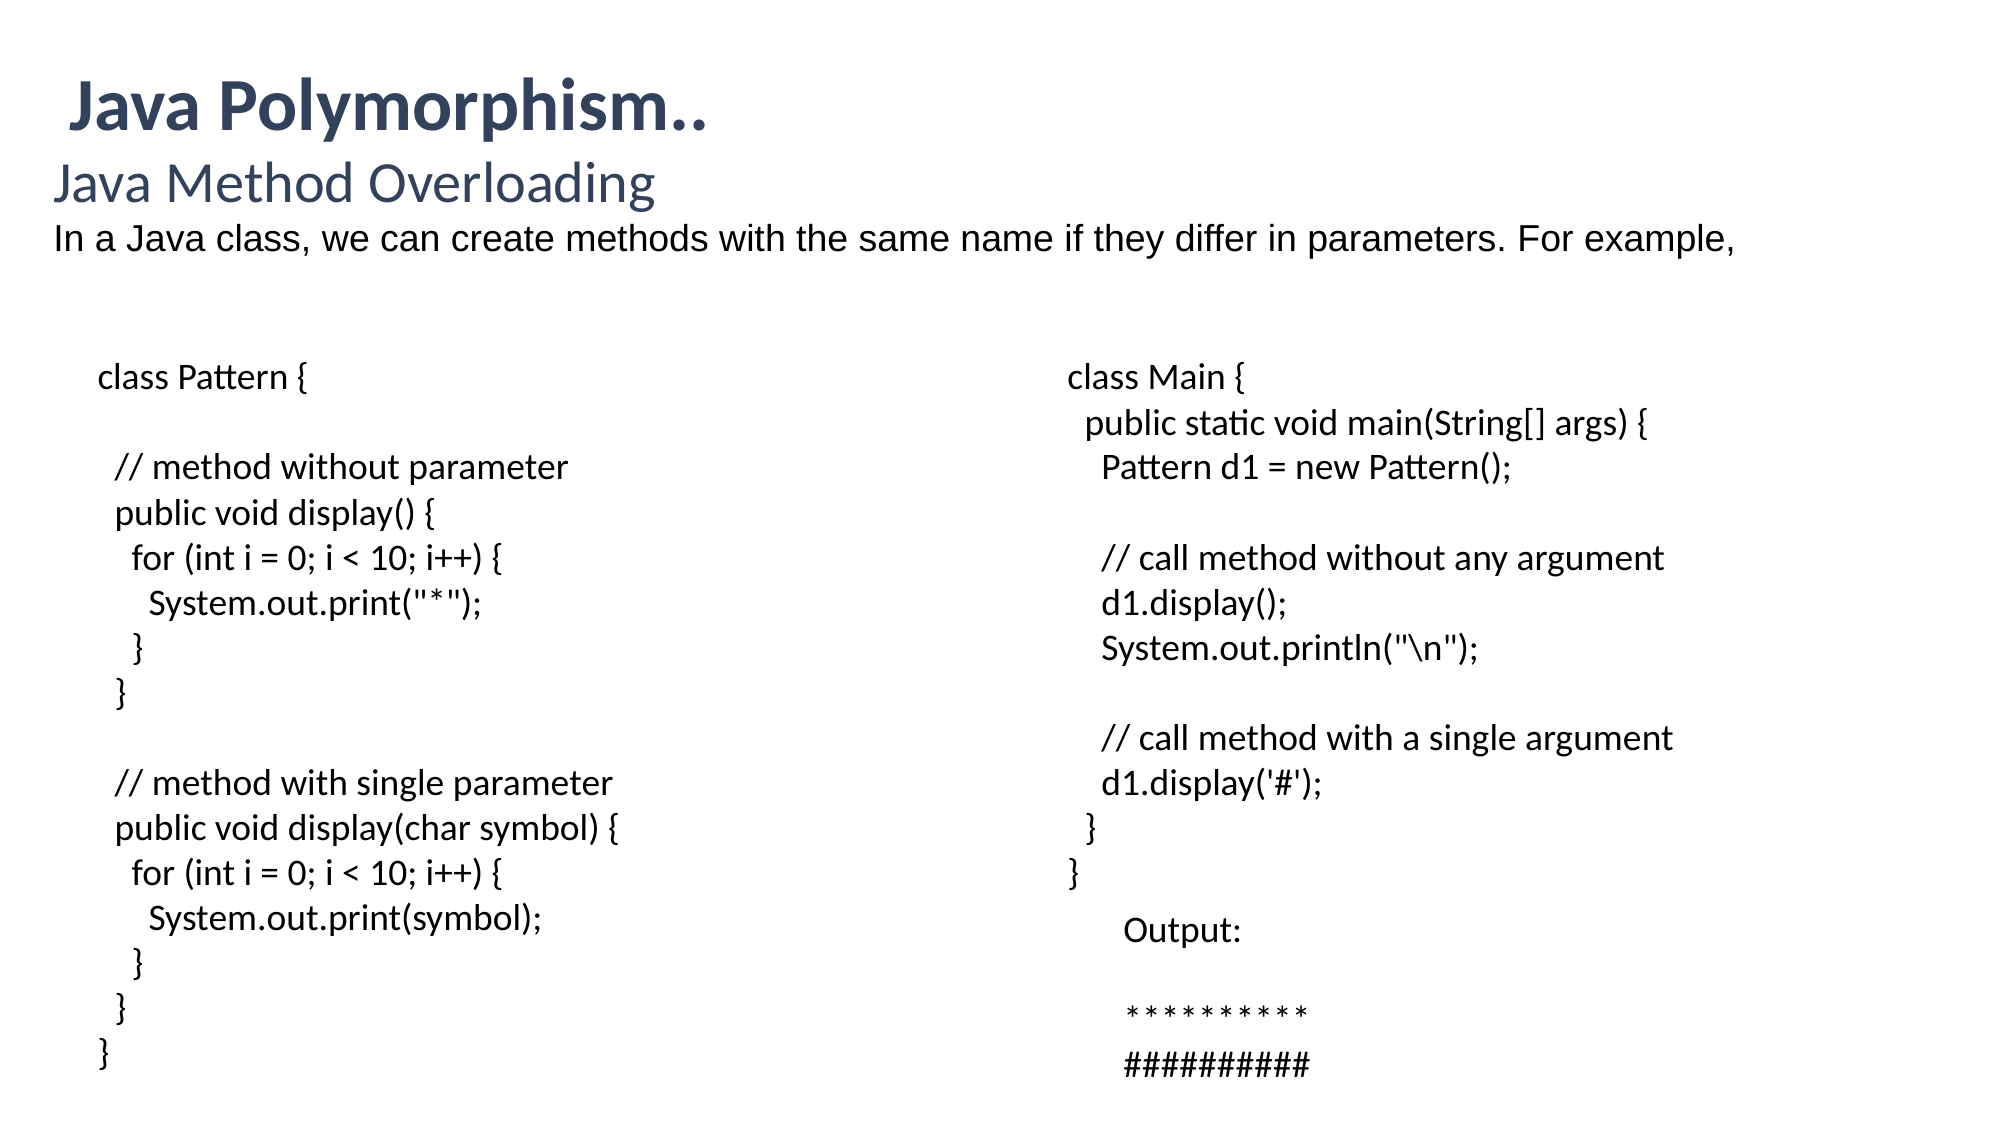

Java Polymorphism..
Java Method Overloading
In a Java class, we can create methods with the same name if they differ in parameters. For example,
class Pattern {

  // method without parameter
  public void display() {
    for (int i = 0; i < 10; i++) {
      System.out.print("*");
    }
  }

  // method with single parameter
  public void display(char symbol) {
    for (int i = 0; i < 10; i++) {
      System.out.print(symbol);
    }
  }
}
class Main {
  public static void main(String[] args) {
    Pattern d1 = new Pattern();

    // call method without any argument
    d1.display();
    System.out.println("\n");

    // call method with a single argument
    d1.display('#');
  }
}
Output:

**********
##########